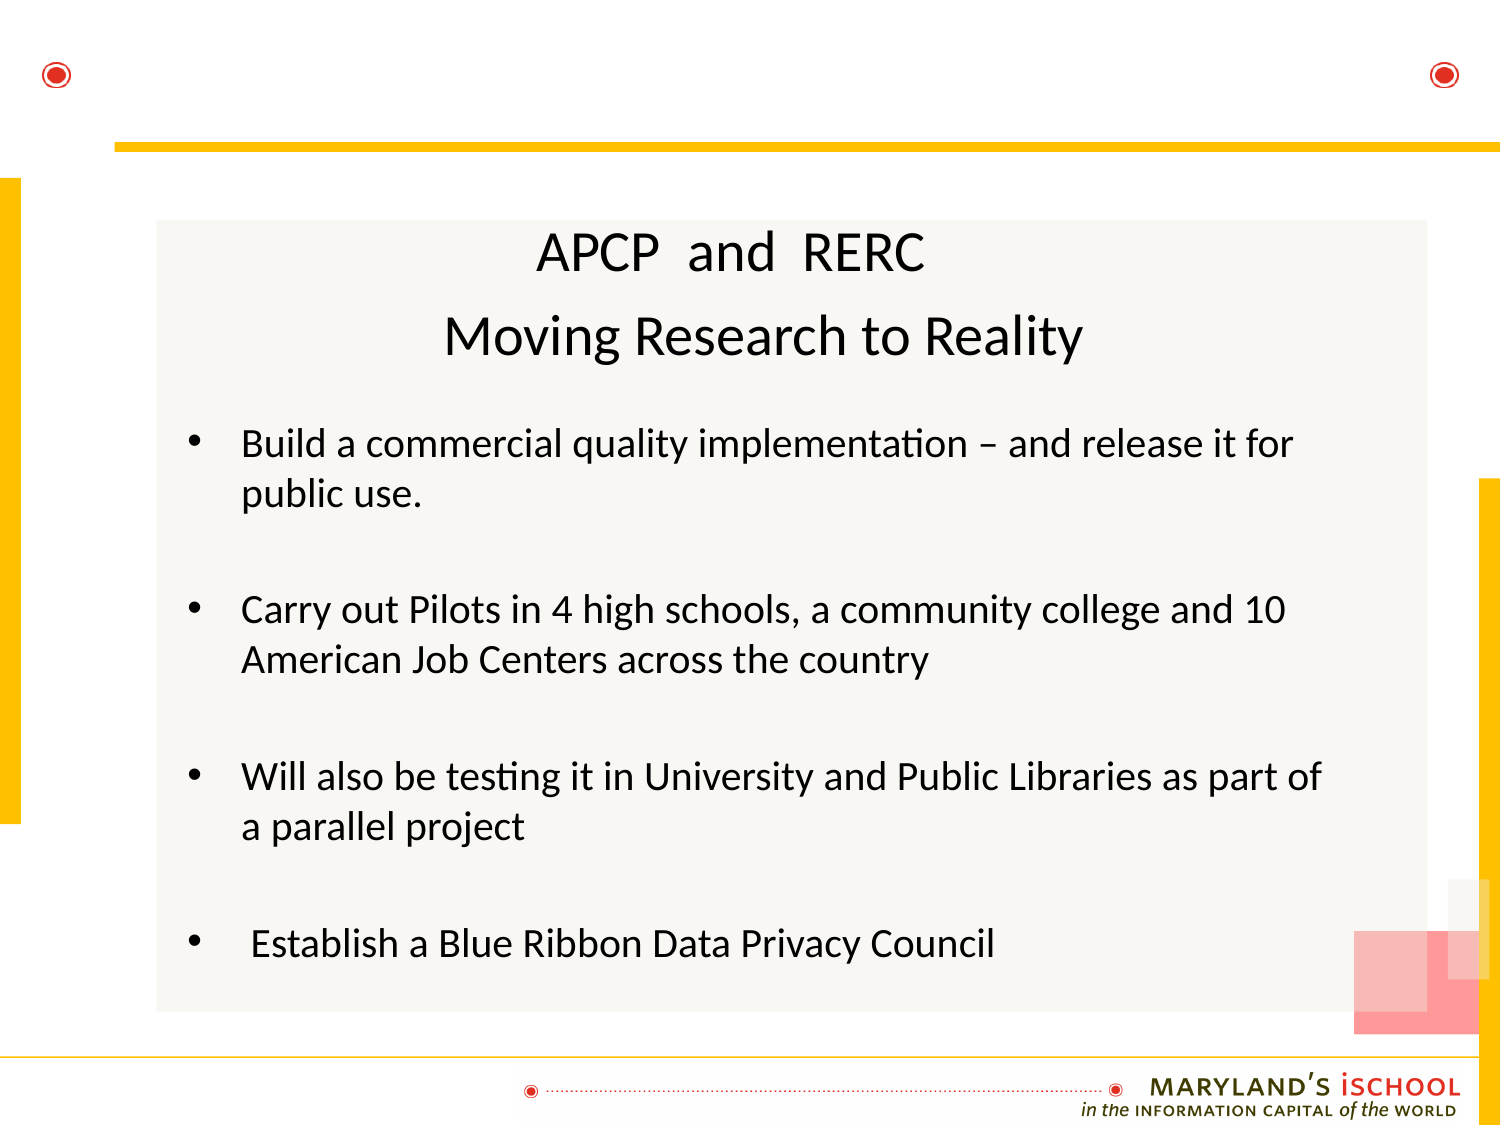

# APCP  and  RERC Moving Research to Reality
Build a commercial quality implementation – and release it for public use.

Carry out Pilots in 4 high schools, a community college and 10 American Job Centers across the country

Will also be testing it in University and Public Libraries as part of a parallel project

 Establish a Blue Ribbon Data Privacy Council